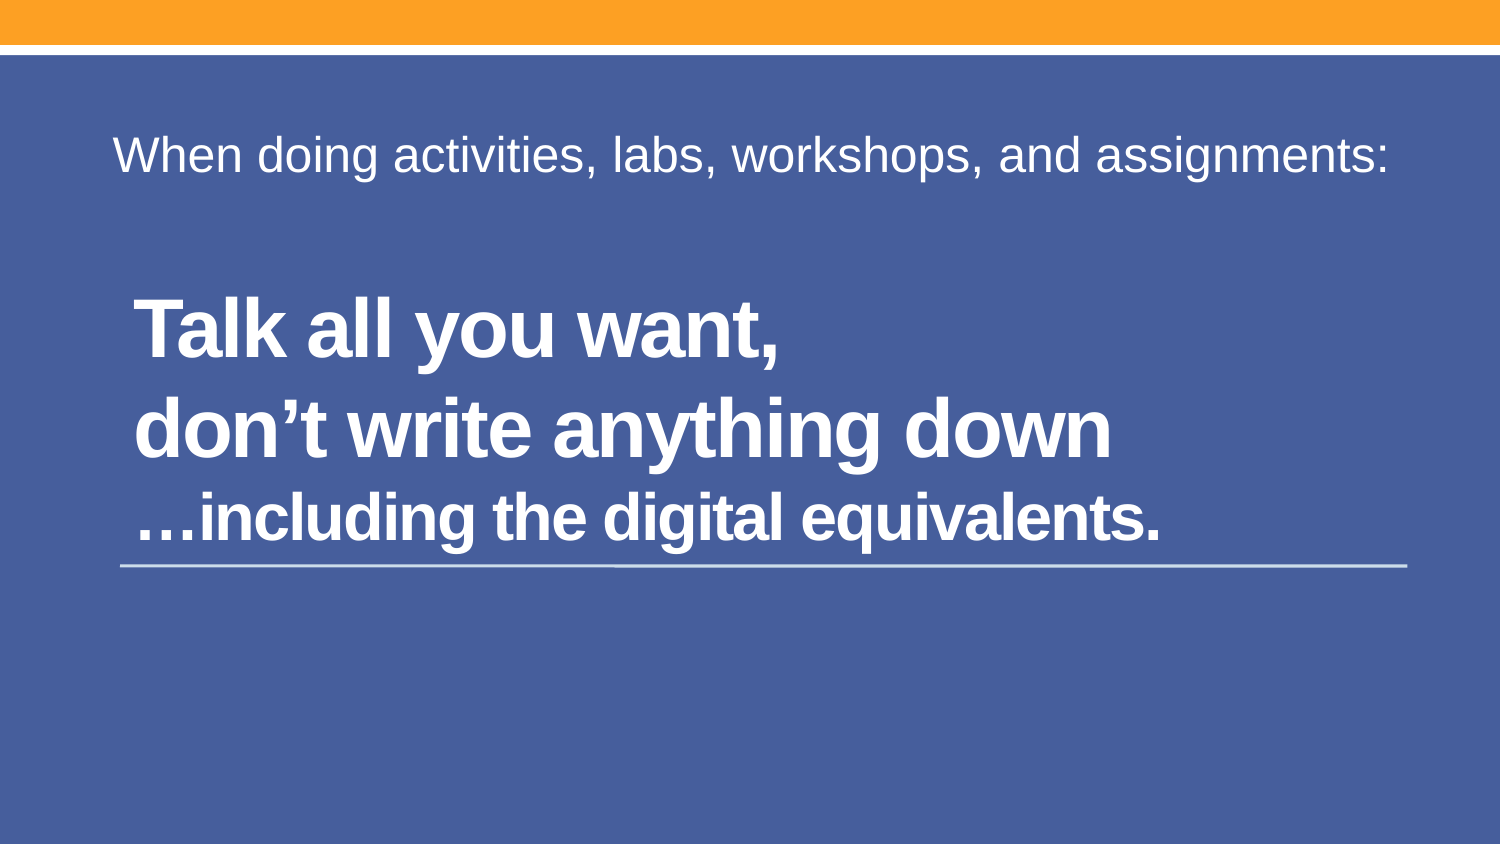

When doing activities, labs, workshops, and assignments:
# Talk all you want, don’t write anything down …including the digital equivalents.